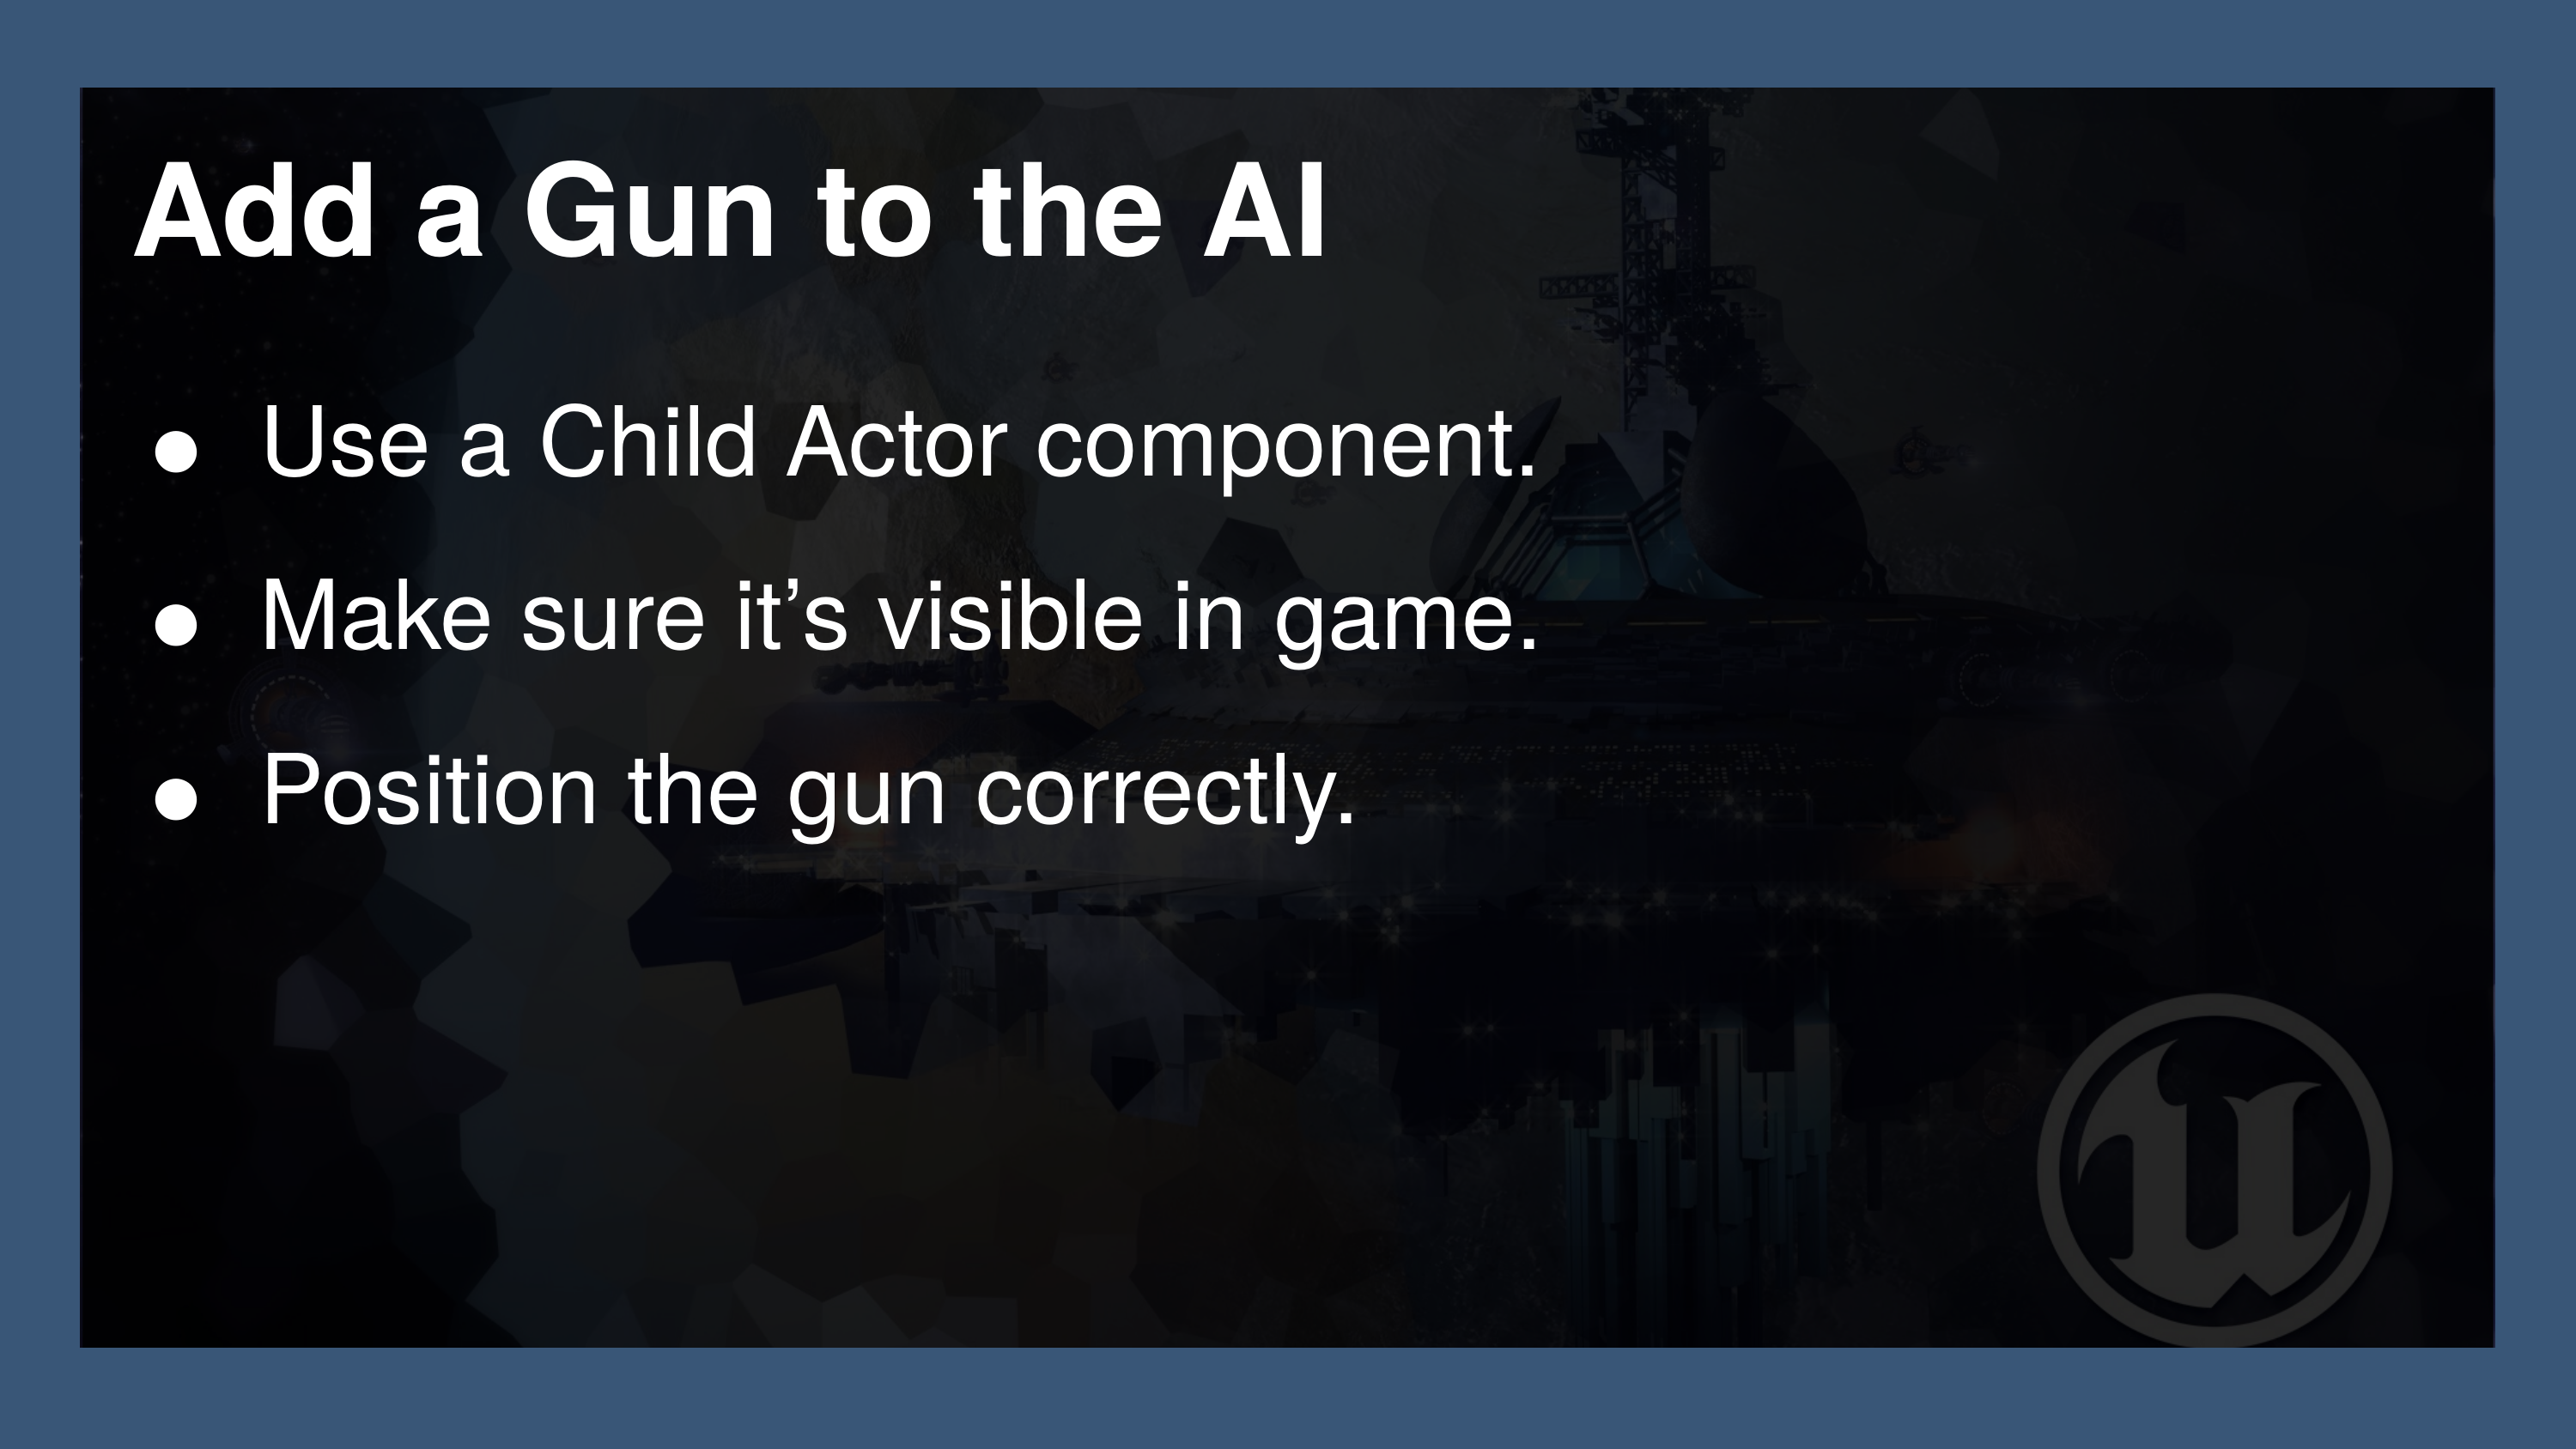

Add a Gun to the AI
Use a Child Actor component.
Make sure it’s visible in game.
Position the gun correctly.